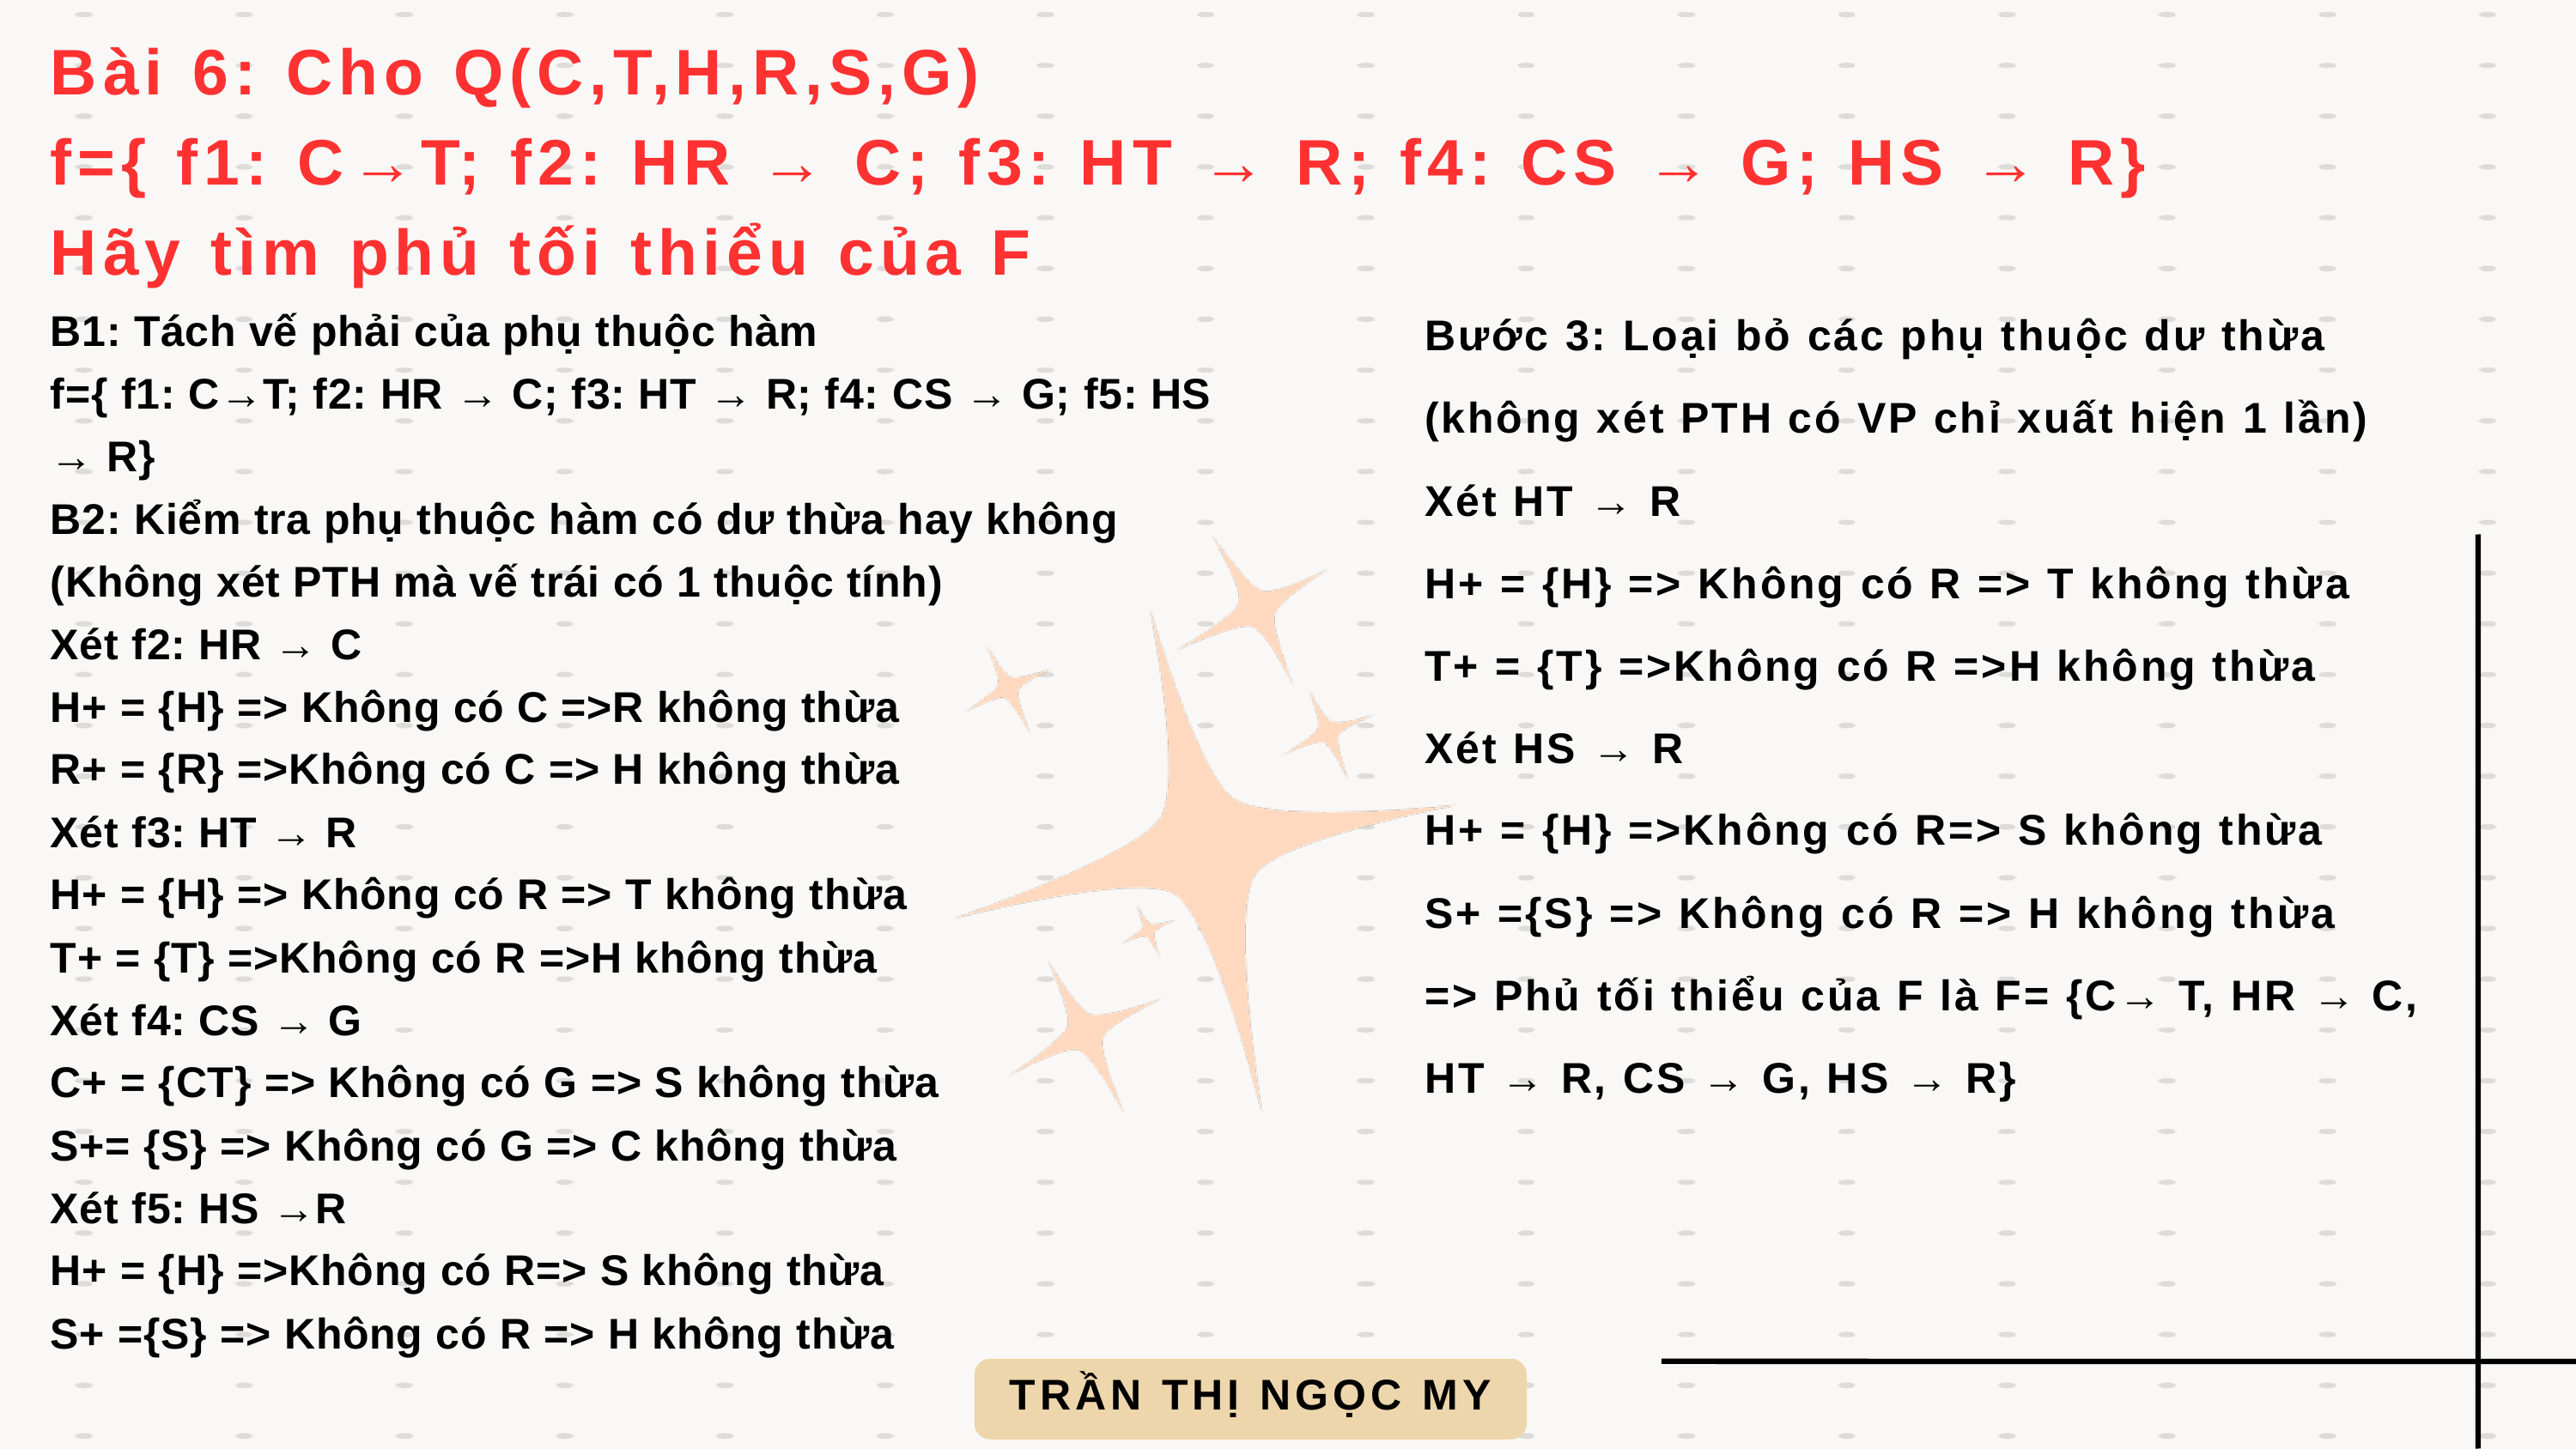

Bài 6: Cho Q(C,T,H,R,S,G)
f={ f1: C→T; f2: HR → C; f3: HT → R; f4: CS → G; HS → R}
Hãy tìm phủ tối thiểu của F

Bước 3: Loại bỏ các phụ thuộc dư thừa (không xét PTH có VP chỉ xuất hiện 1 lần)
Xét HT → R
H+ = {H} => Không có R => T không thừa
T+ = {T} =>Không có R =>H không thừa
Xét HS → R
H+ = {H} =>Không có R=> S không thừa
S+ ={S} => Không có R => H không thừa
=> Phủ tối thiểu của F là F= {C→ T, HR → C, HT → R, CS → G, HS → R}

B1: Tách vế phải của phụ thuộc hàm
f={ f1: C→T; f2: HR → C; f3: HT → R; f4: CS → G; f5: HS → R}
B2: Kiểm tra phụ thuộc hàm có dư thừa hay không (Không xét PTH mà vế trái có 1 thuộc tính)
Xét f2: HR → C
H+ = {H} => Không có C =>R không thừa
R+ = {R} =>Không có C => H không thừa
Xét f3: HT → R
H+ = {H} => Không có R => T không thừa
T+ = {T} =>Không có R =>H không thừa
Xét f4: CS → G
C+ = {CT} => Không có G => S không thừa
S+= {S} => Không có G => C không thừa
Xét f5: HS →R
H+ = {H} =>Không có R=> S không thừa
S+ ={S} => Không có R => H không thừa

TRẦN THỊ NGỌC MY